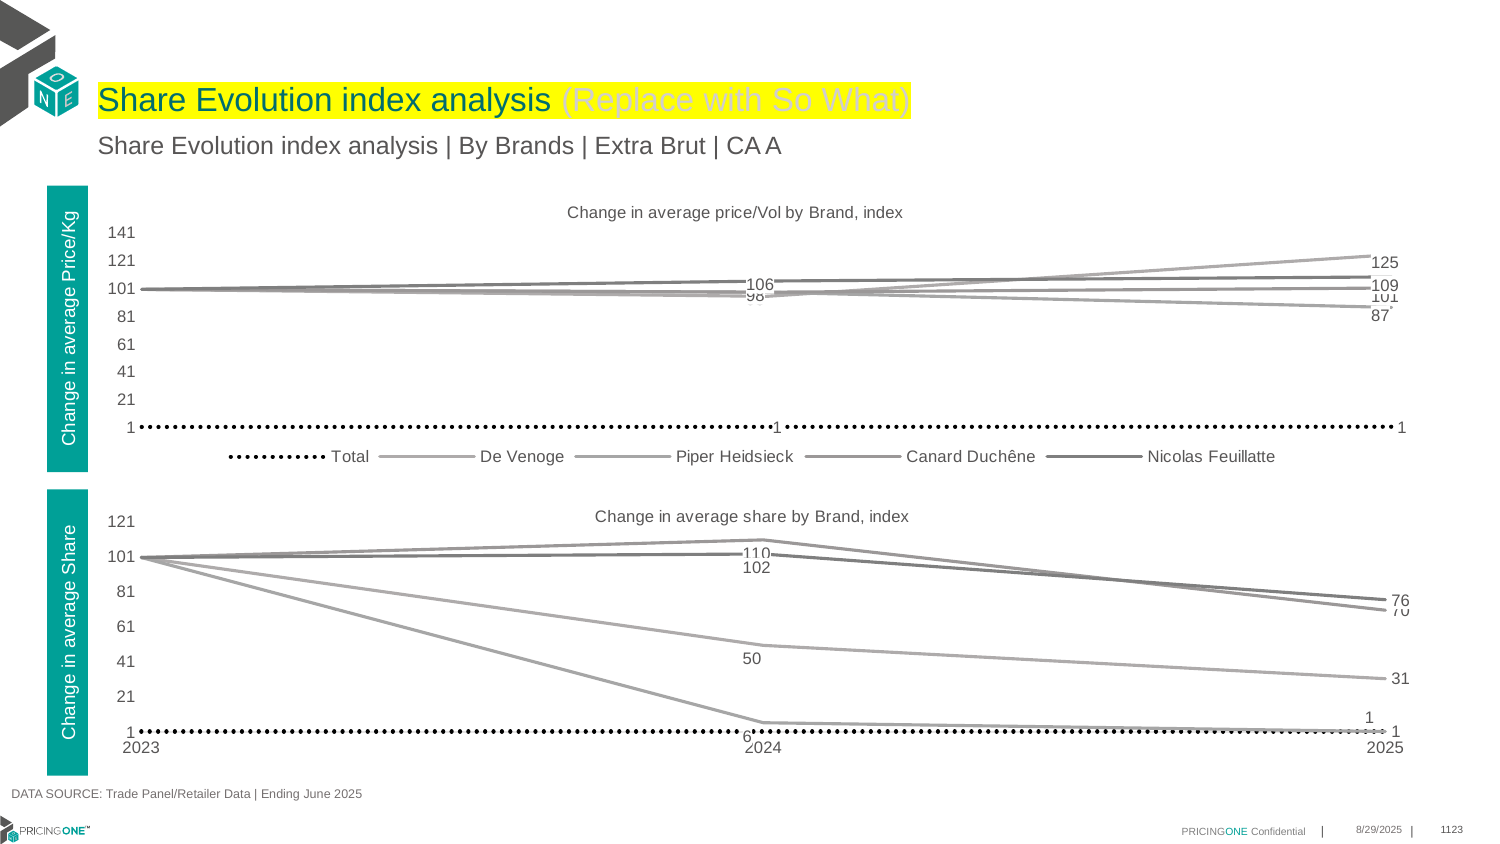

# Share Evolution index analysis (Replace with So What)
Share Evolution index analysis | By Brands | Extra Brut | CA A

### Chart: Change in average price/Vol by Brand, index

| Category | Total | De Venoge | Piper Heidsieck | Canard Duchêne | Nicolas Feuillatte |
|---|---|---|---|---|---|
| 2023 | 1.0 | 100.0 | 100.0 | 100.0 | 100.0 |
| 2024 | 1.0643068526653152 | 95.0 | 98.0 | 98.0 | 106.0 |
| 2025 | 1.1523964407336038 | 125.0 | 87.0 | 101.0 | 109.0 |
Change in average Price/Kg

### Chart: Change in average share by Brand, index

| Category | Total | De Venoge | Piper Heidsieck | Canard Duchêne | Nicolas Feuillatte |
|---|---|---|---|---|---|
| 2023 | 1.0 | 100.0 | 100.0 | 100.0 | 100.0 |
| 2024 | 1.0 | 50.0 | 6.0 | 110.0 | 102.0 |
| 2025 | 1.0 | 31.0 | 1.0 | 70.0 | 76.0 |
Change in average Share
DATA SOURCE: Trade Panel/Retailer Data | Ending June 2025

8/29/2025
1123